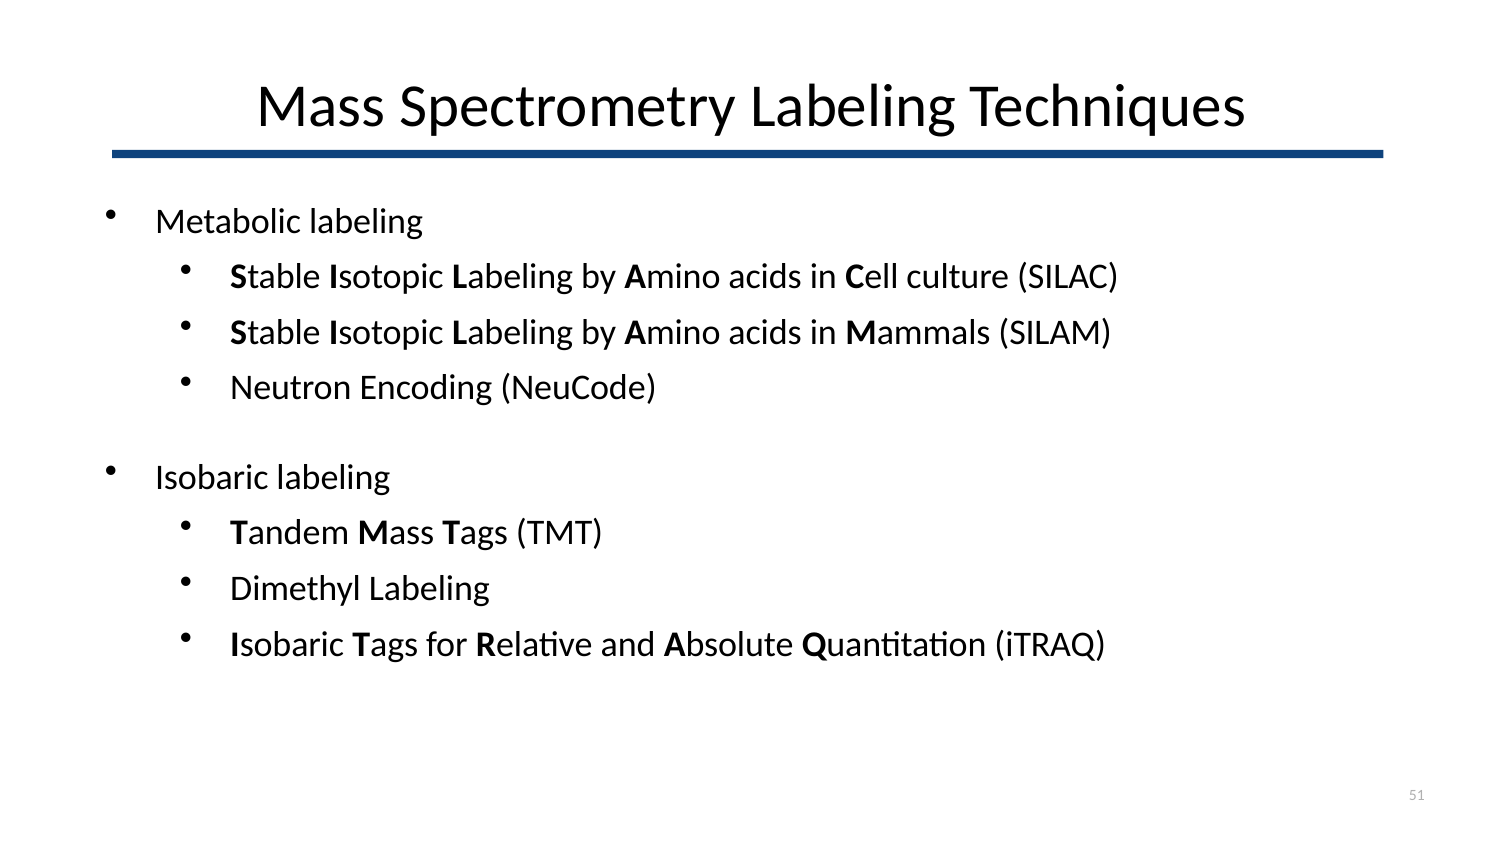

Mass Spectrometry Labeling Techniques

Metabolic labeling
Stable Isotopic Labeling by Amino acids in Cell culture (SILAC)
Stable Isotopic Labeling by Amino acids in Mammals (SILAM)
Neutron Encoding (NeuCode)
Isobaric labeling
Tandem Mass Tags (TMT)
Dimethyl Labeling
Isobaric Tags for Relative and Absolute Quantitation (iTRAQ)

51